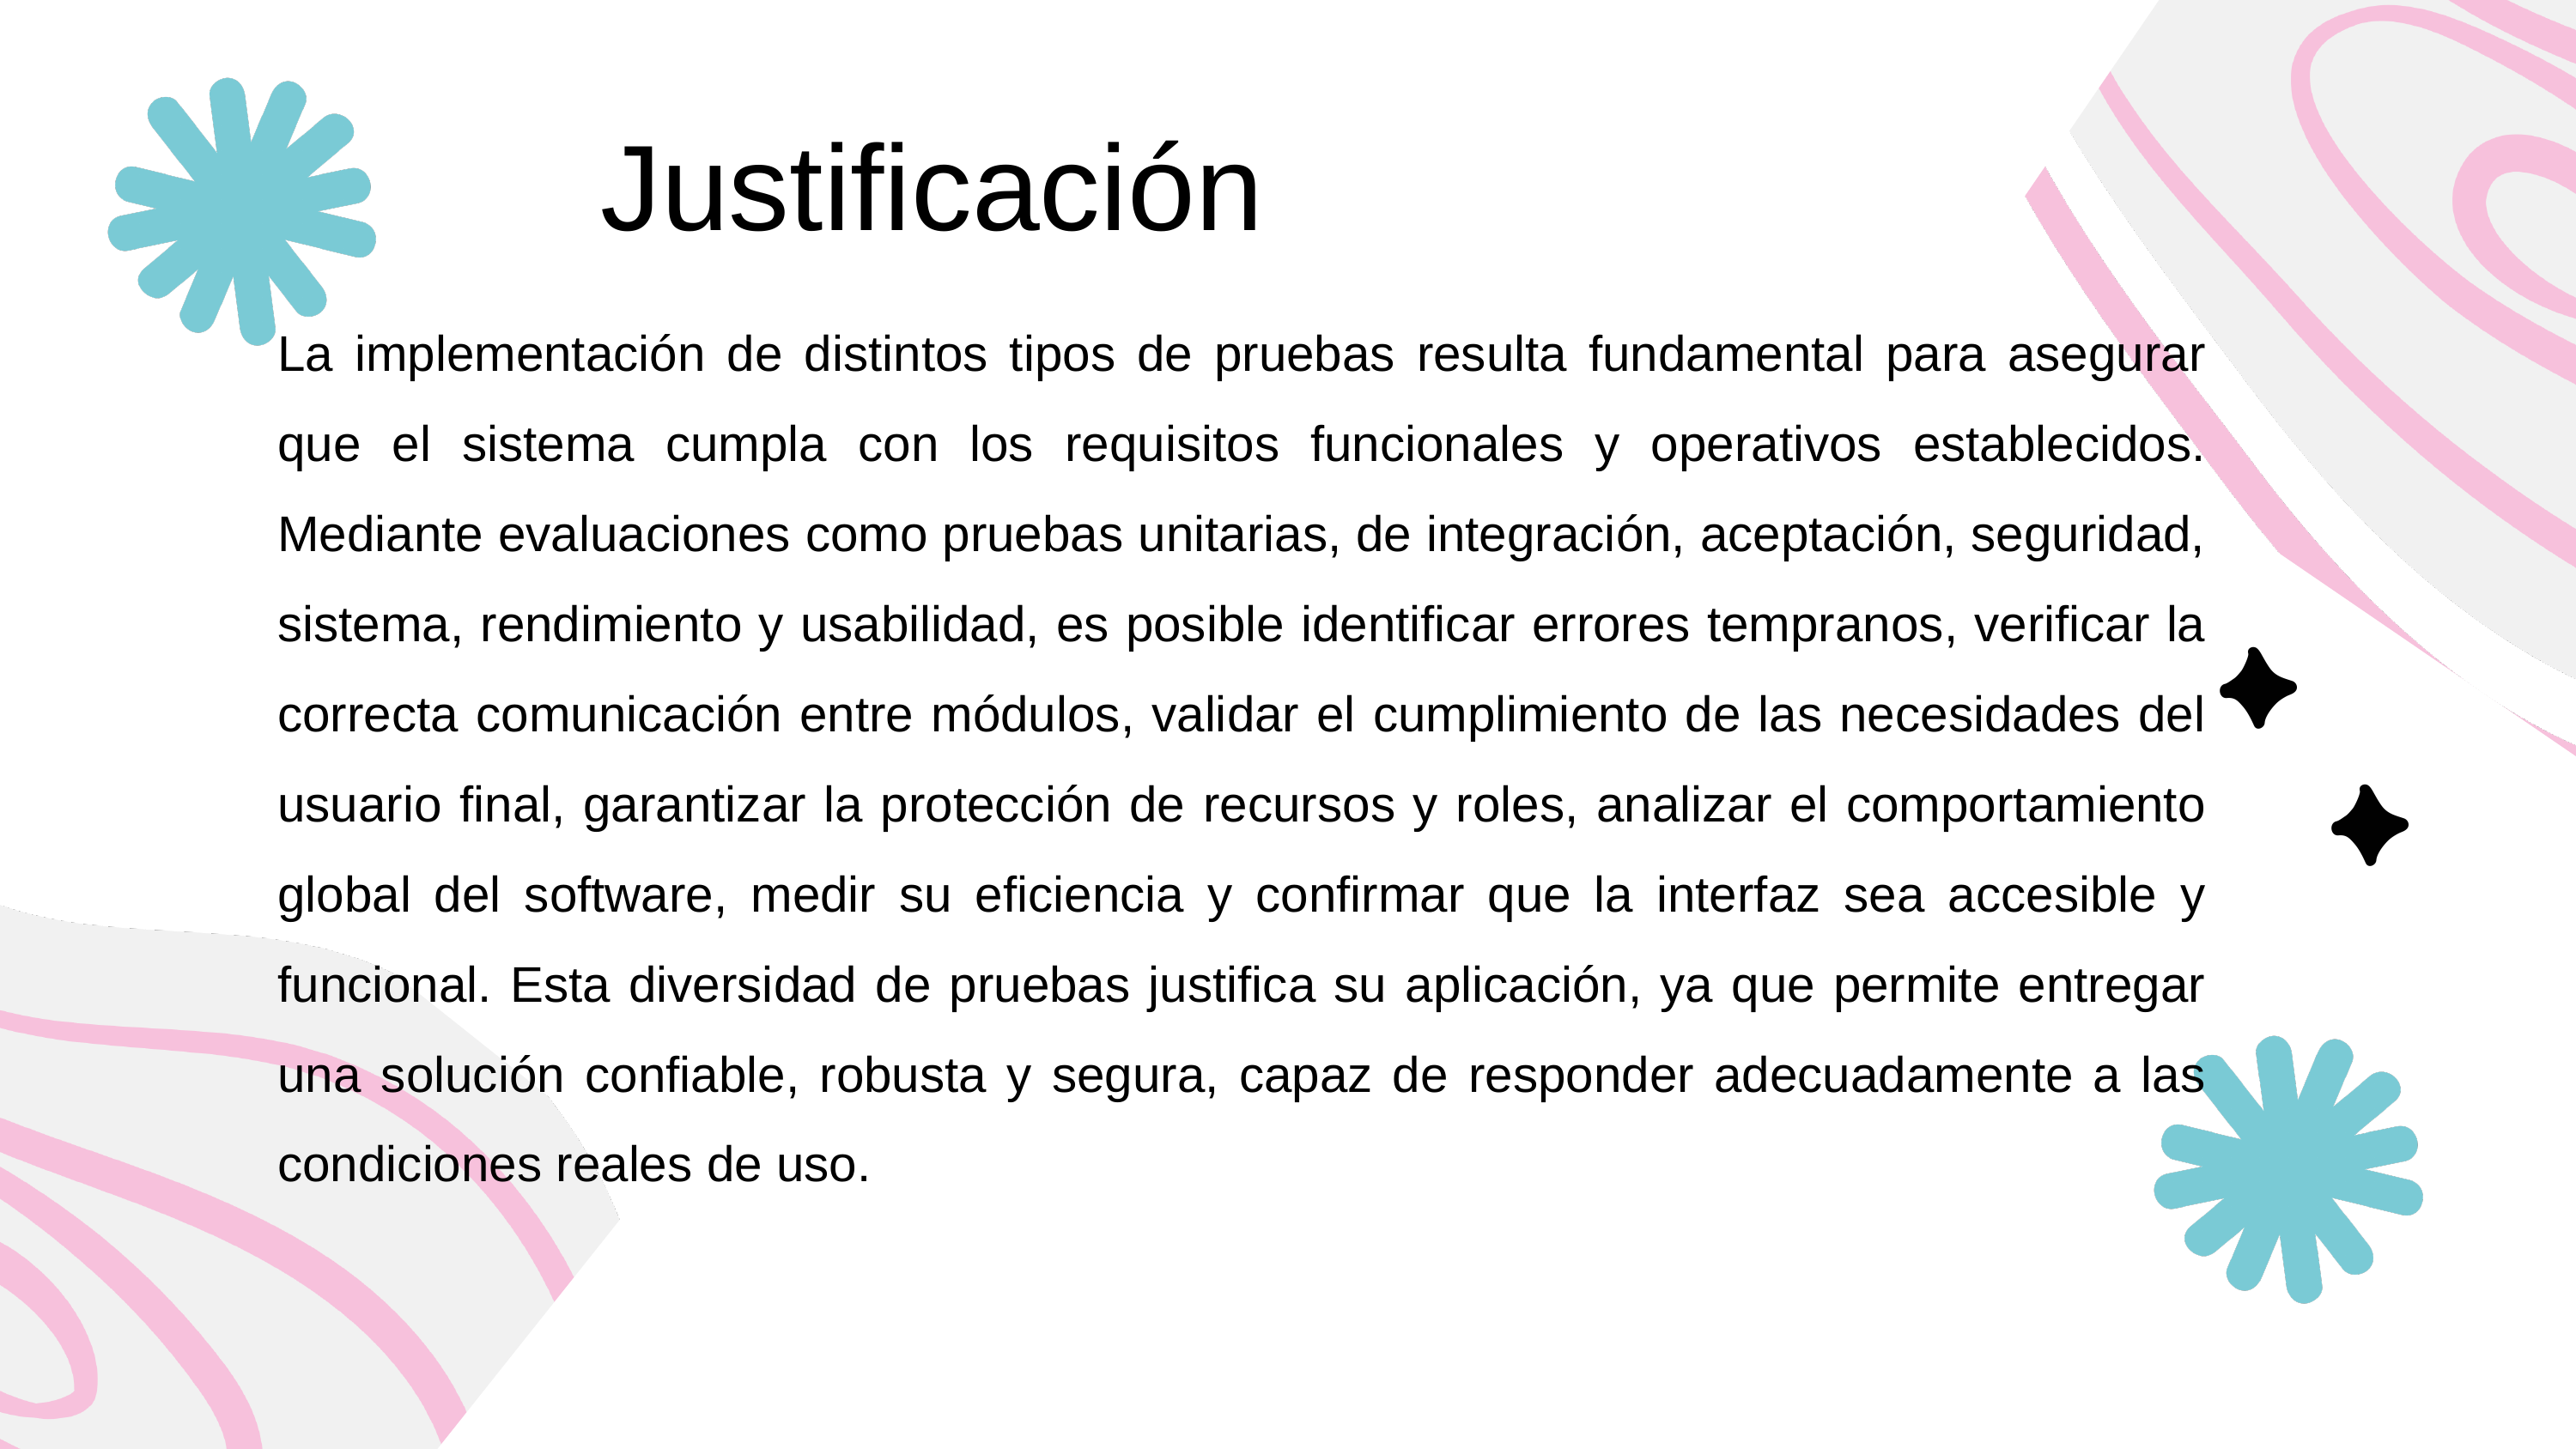

Justificación
La implementación de distintos tipos de pruebas resulta fundamental para asegurar que el sistema cumpla con los requisitos funcionales y operativos establecidos. Mediante evaluaciones como pruebas unitarias, de integración, aceptación, seguridad, sistema, rendimiento y usabilidad, es posible identificar errores tempranos, verificar la correcta comunicación entre módulos, validar el cumplimiento de las necesidades del usuario final, garantizar la protección de recursos y roles, analizar el comportamiento global del software, medir su eficiencia y confirmar que la interfaz sea accesible y funcional. Esta diversidad de pruebas justifica su aplicación, ya que permite entregar una solución confiable, robusta y segura, capaz de responder adecuadamente a las condiciones reales de uso.